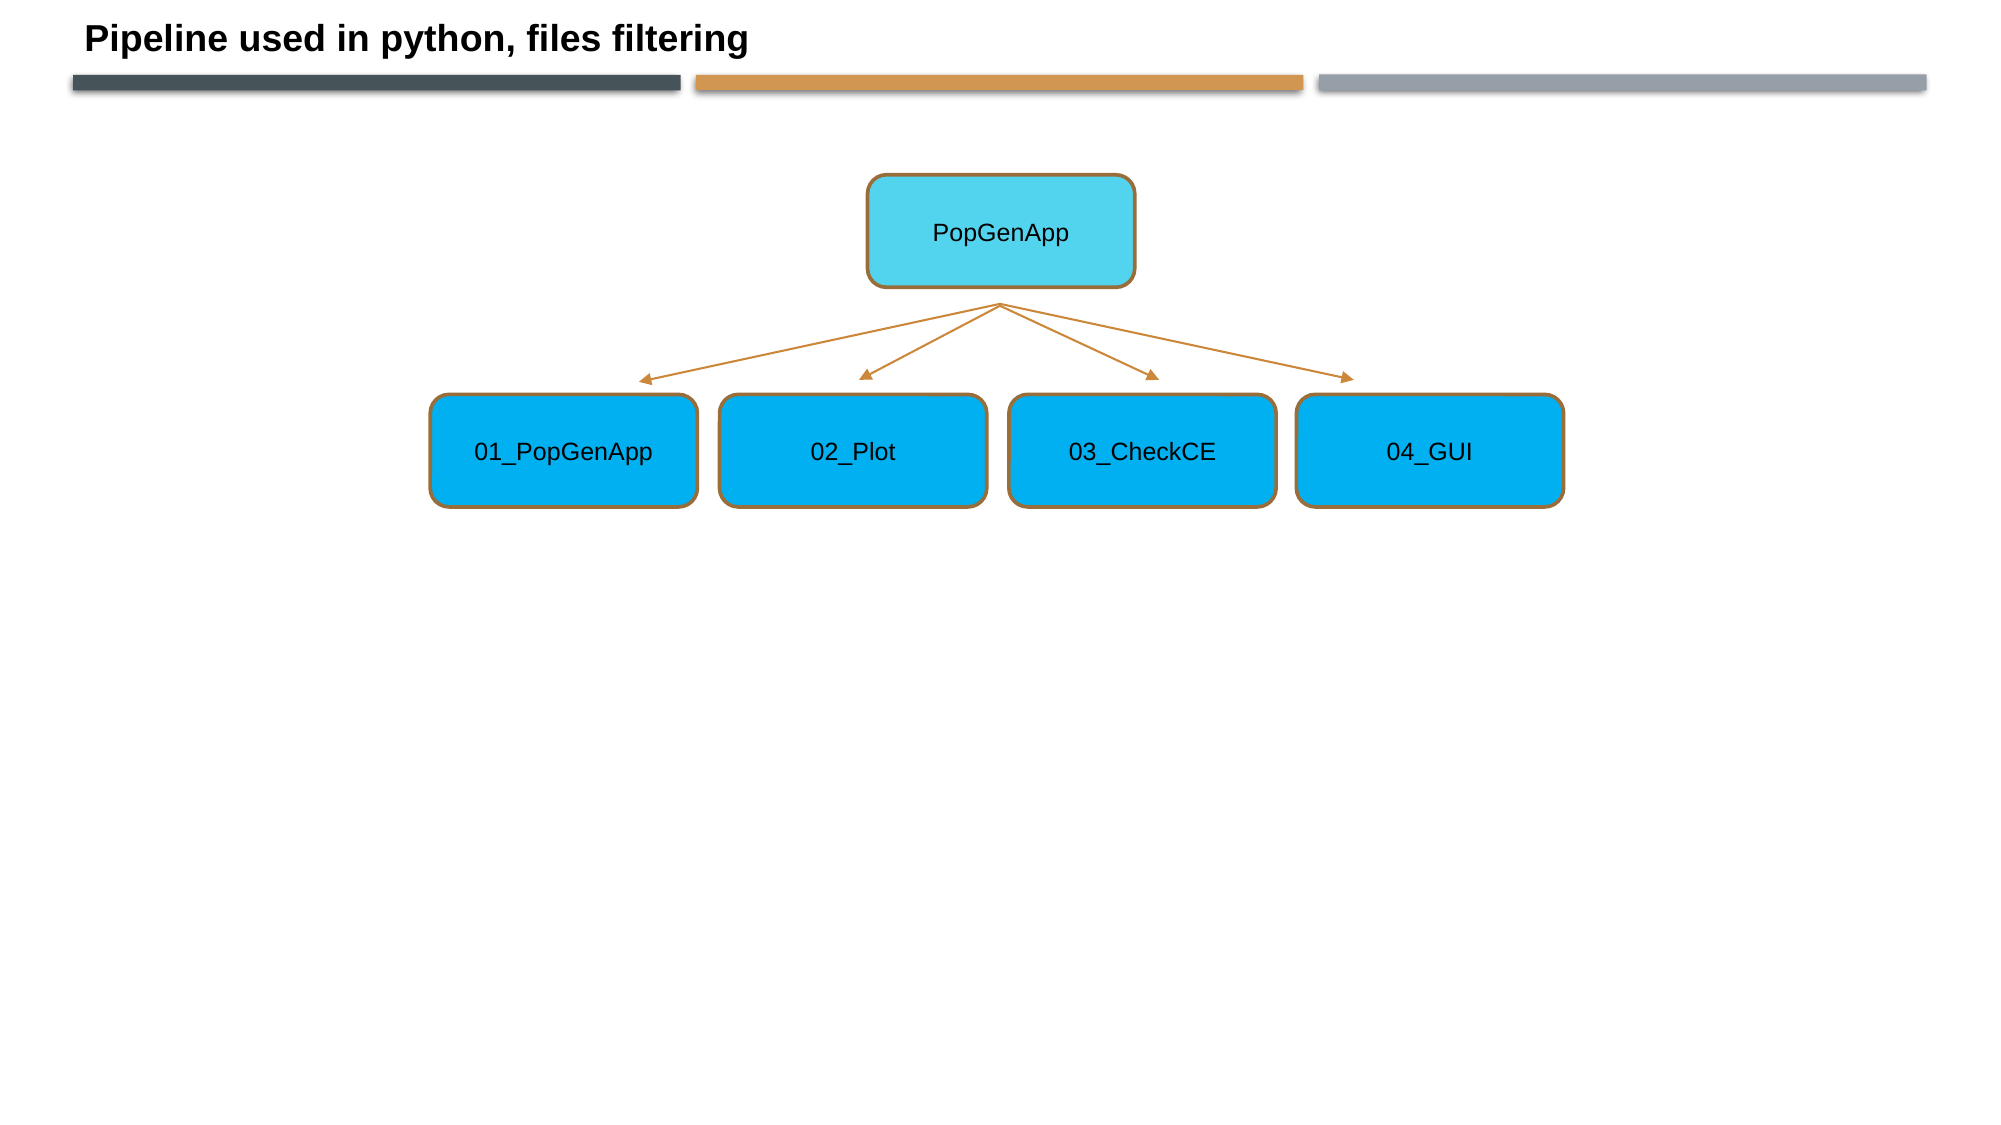

Pipeline used in python, files filtering
PopGenApp
01_PopGenApp
02_Plot
03_CheckCE
04_GUI